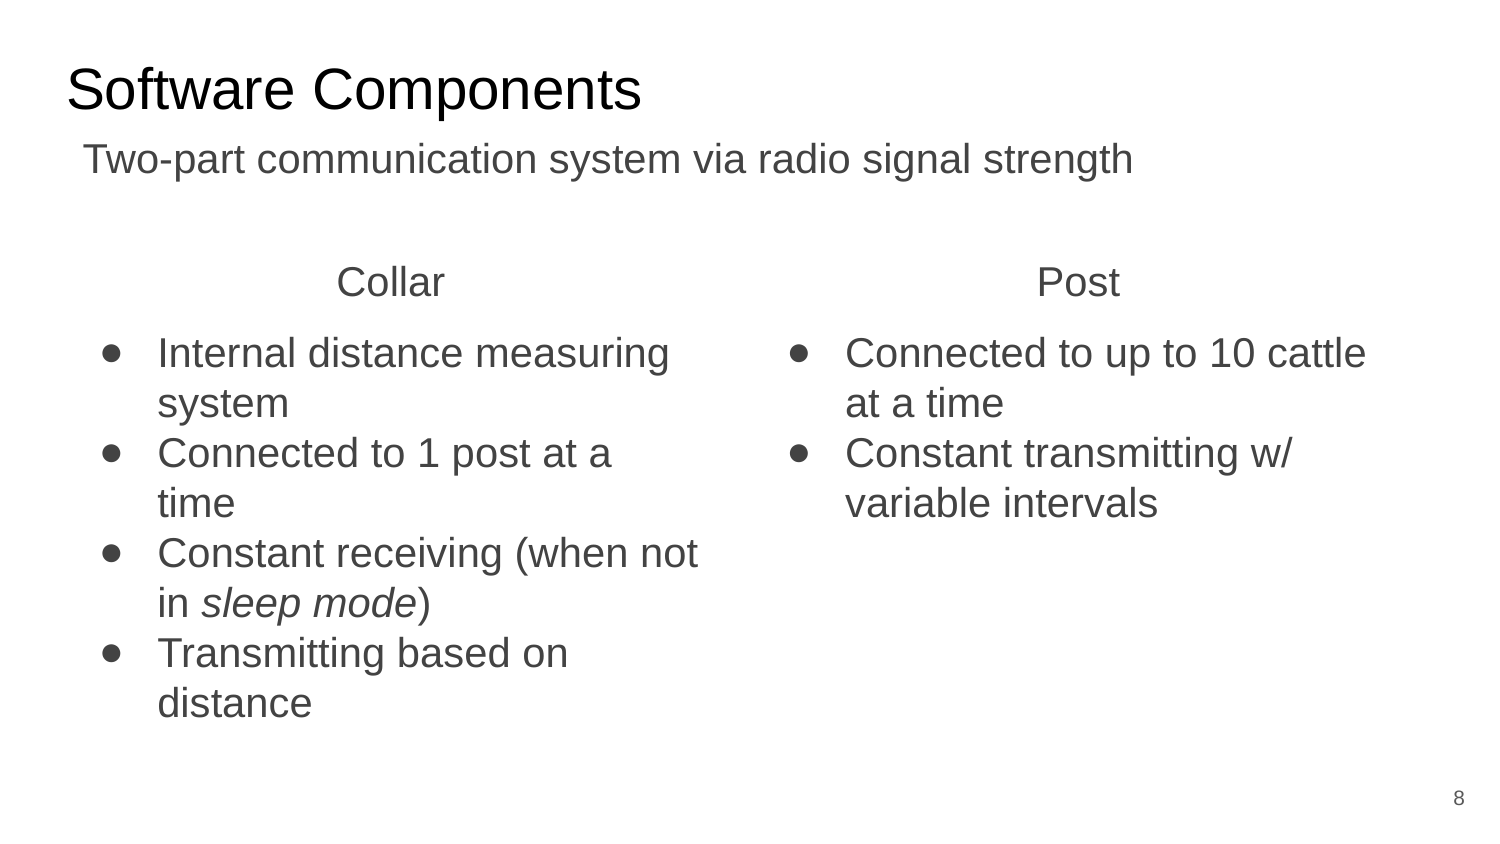

# Software Components
Two-part communication system via radio signal strength
Post
Connected to up to 10 cattle at a time
Constant transmitting w/ variable intervals
Collar
Internal distance measuring system
Connected to 1 post at a time
Constant receiving (when not in sleep mode)
Transmitting based on distance
8